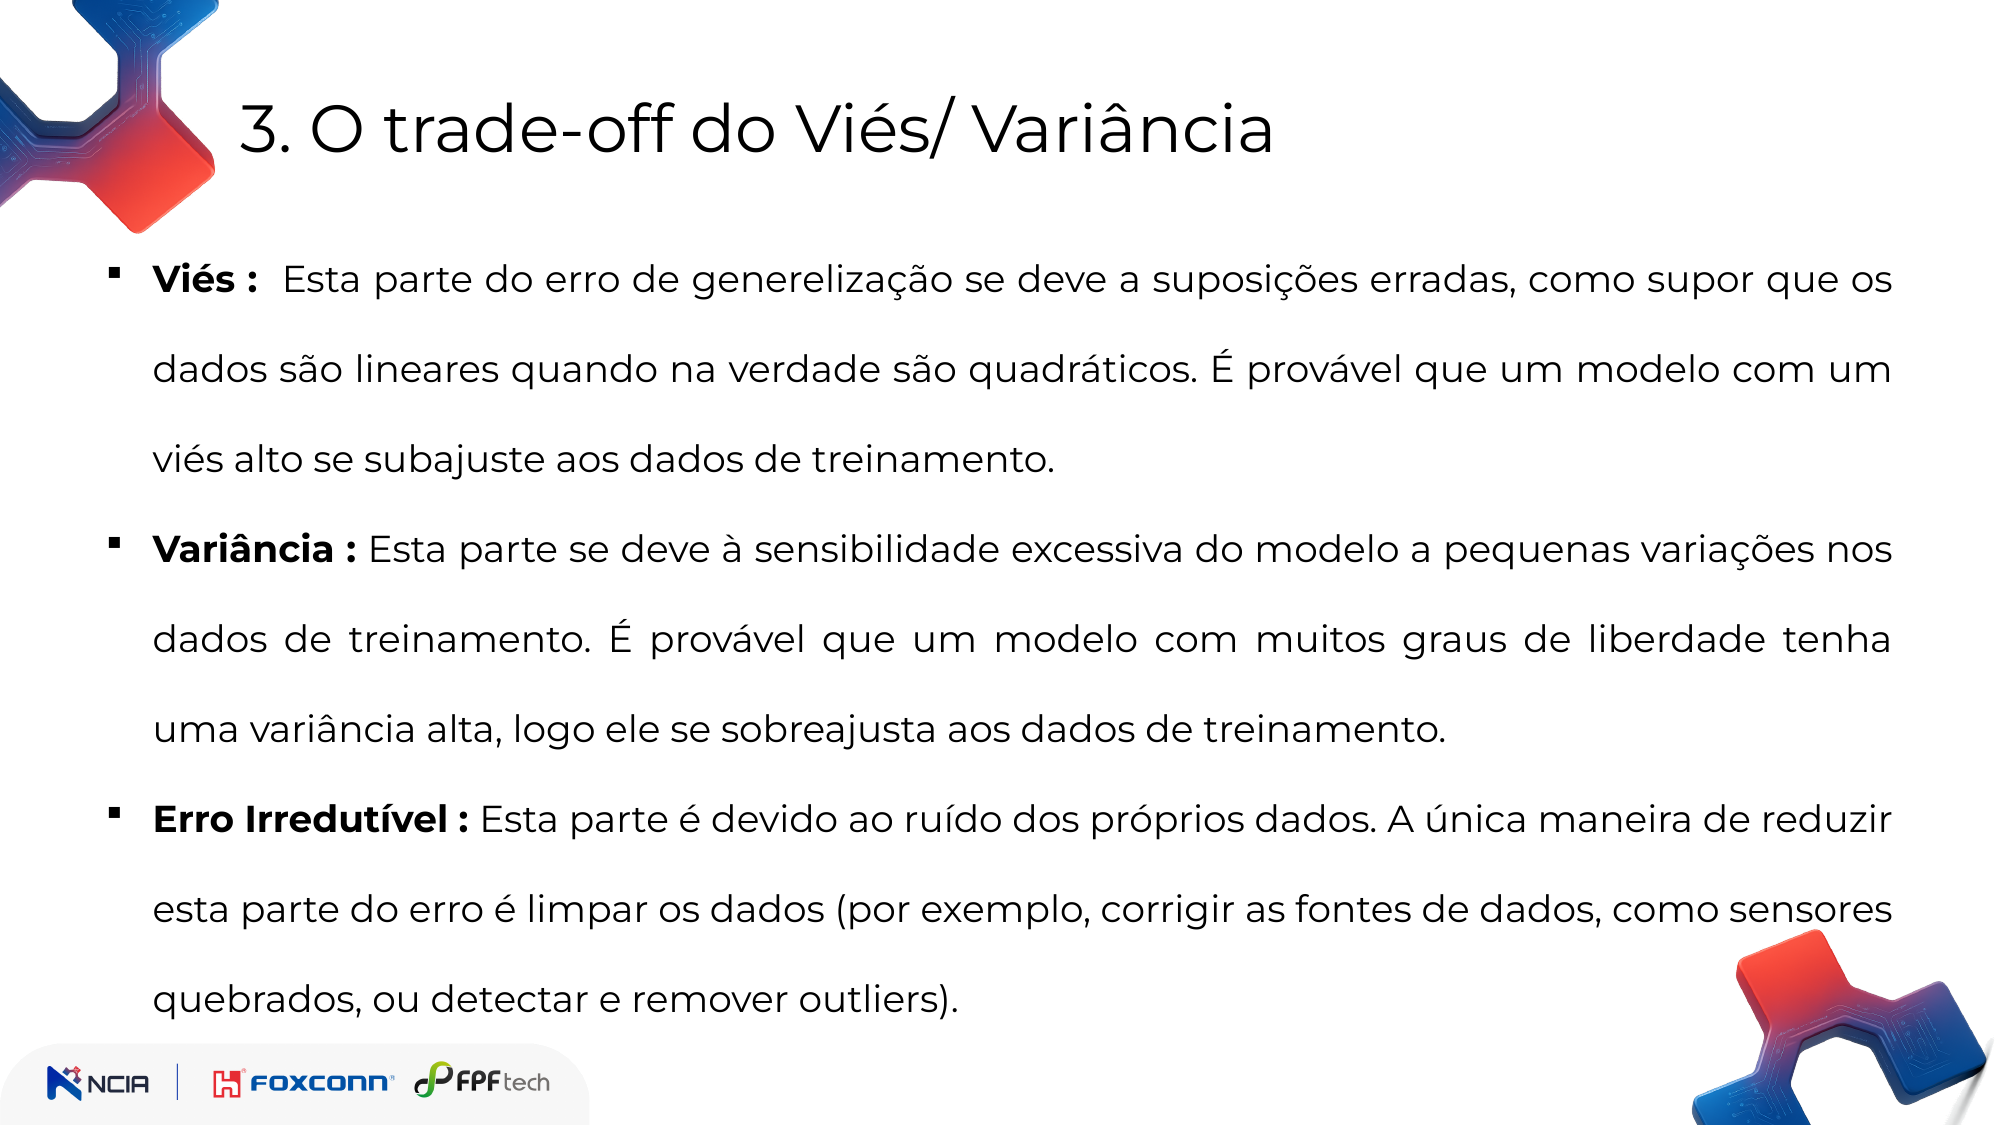

3. O trade-off do Viés/ Variância

Viés :  Esta parte do erro de generelização se deve a suposições erradas, como supor que os dados são lineares quando na verdade são quadráticos. É provável que um modelo com um viés alto se subajuste aos dados de treinamento.
Variância : Esta parte se deve à sensibilidade excessiva do modelo a pequenas variações nos dados de treinamento. É provável que um modelo com muitos graus de liberdade tenha uma variância alta, logo ele se sobreajusta aos dados de treinamento.
Erro Irredutível : Esta parte é devido ao ruído dos próprios dados. A única maneira de reduzir esta parte do erro é limpar os dados (por exemplo, corrigir as fontes de dados, como sensores quebrados, ou detectar e remover outliers).